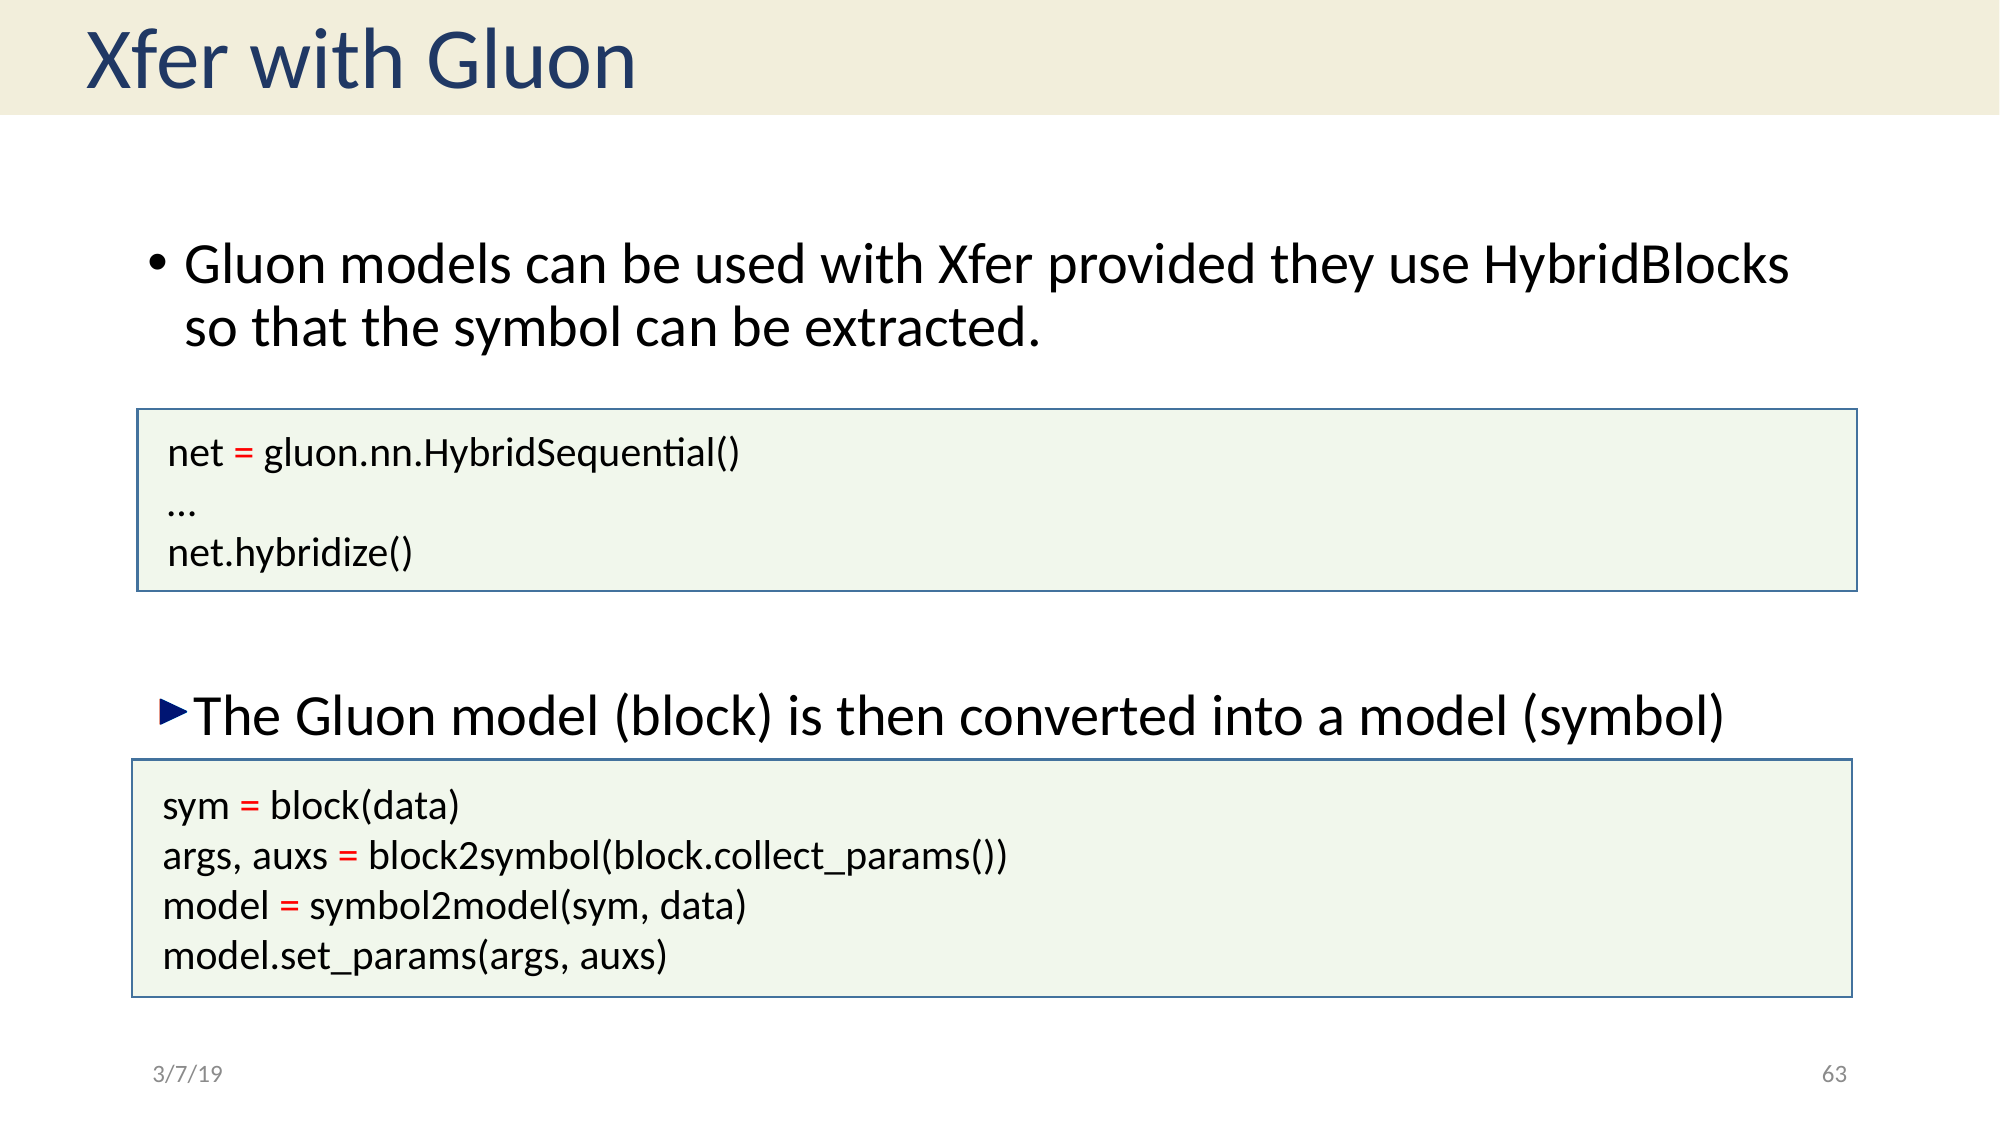

# Xfer with Gluon
Gluon models can be used with Xfer provided they use HybridBlocks so that the symbol can be extracted.

net = gluon.nn.HybridSequential()
…
net.hybridize()
The Gluon model (block) is then converted into a model (symbol)

sym = block(data)
args, auxs = block2symbol(block.collect_params())
model = symbol2model(sym, data)
model.set_params(args, auxs)
3/7/19
63